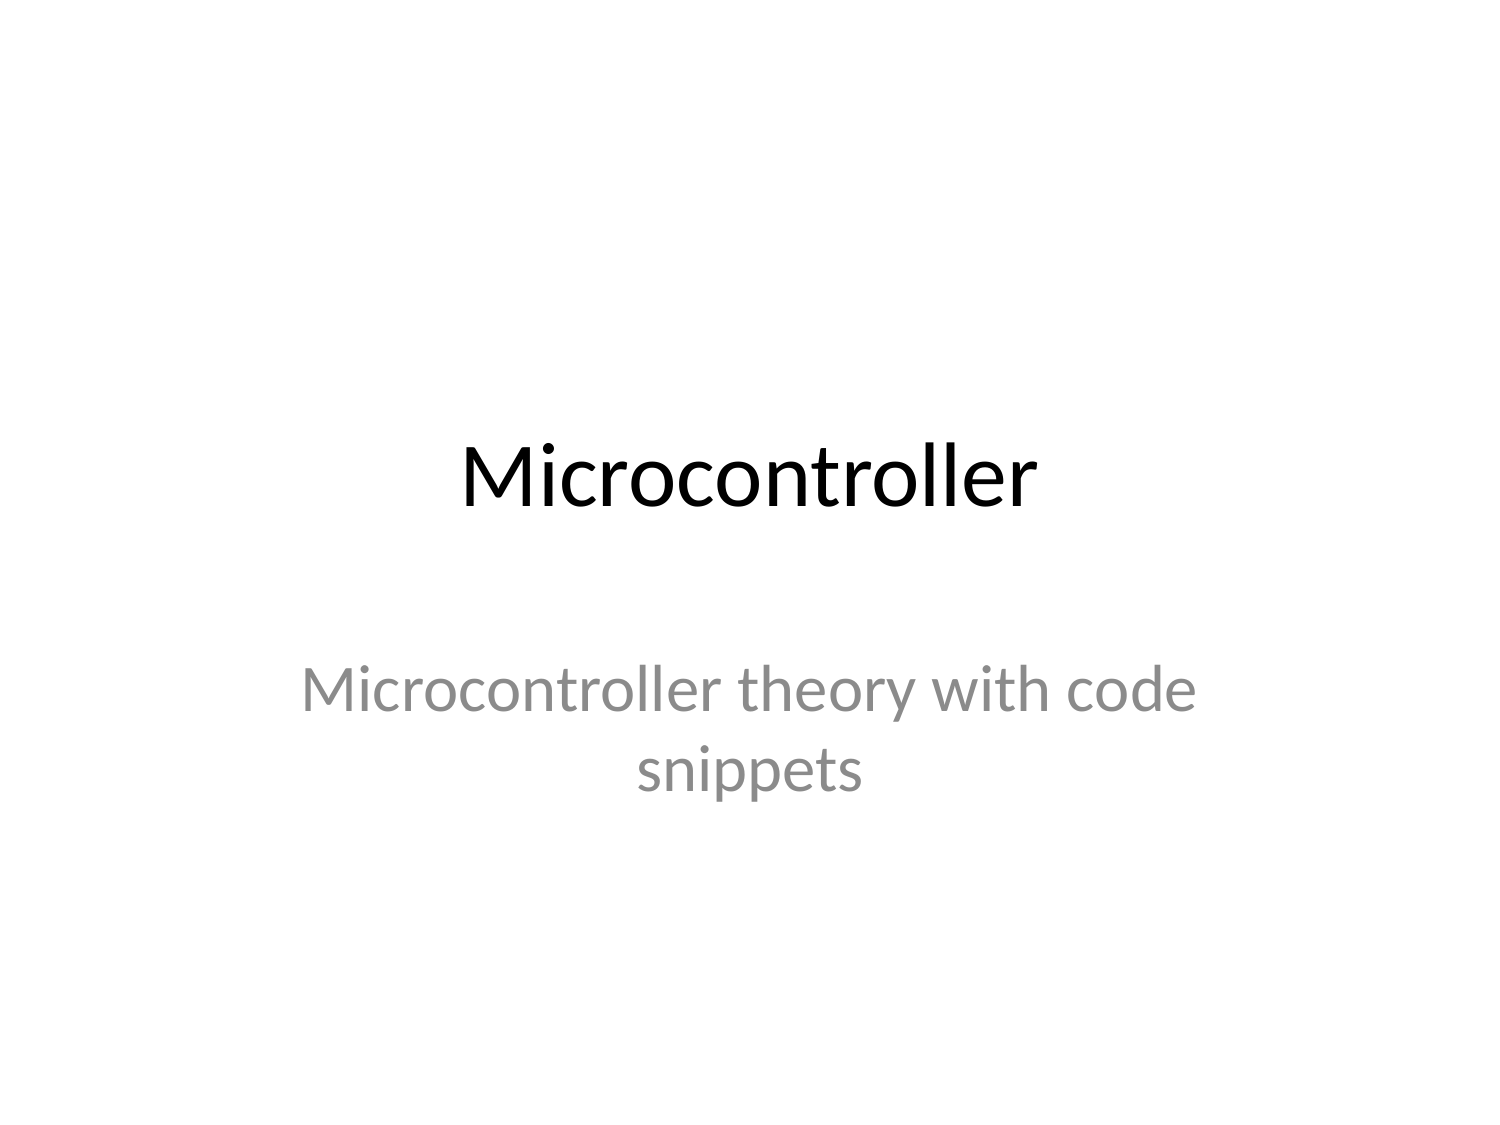

# Microcontroller
Microcontroller theory with code snippets